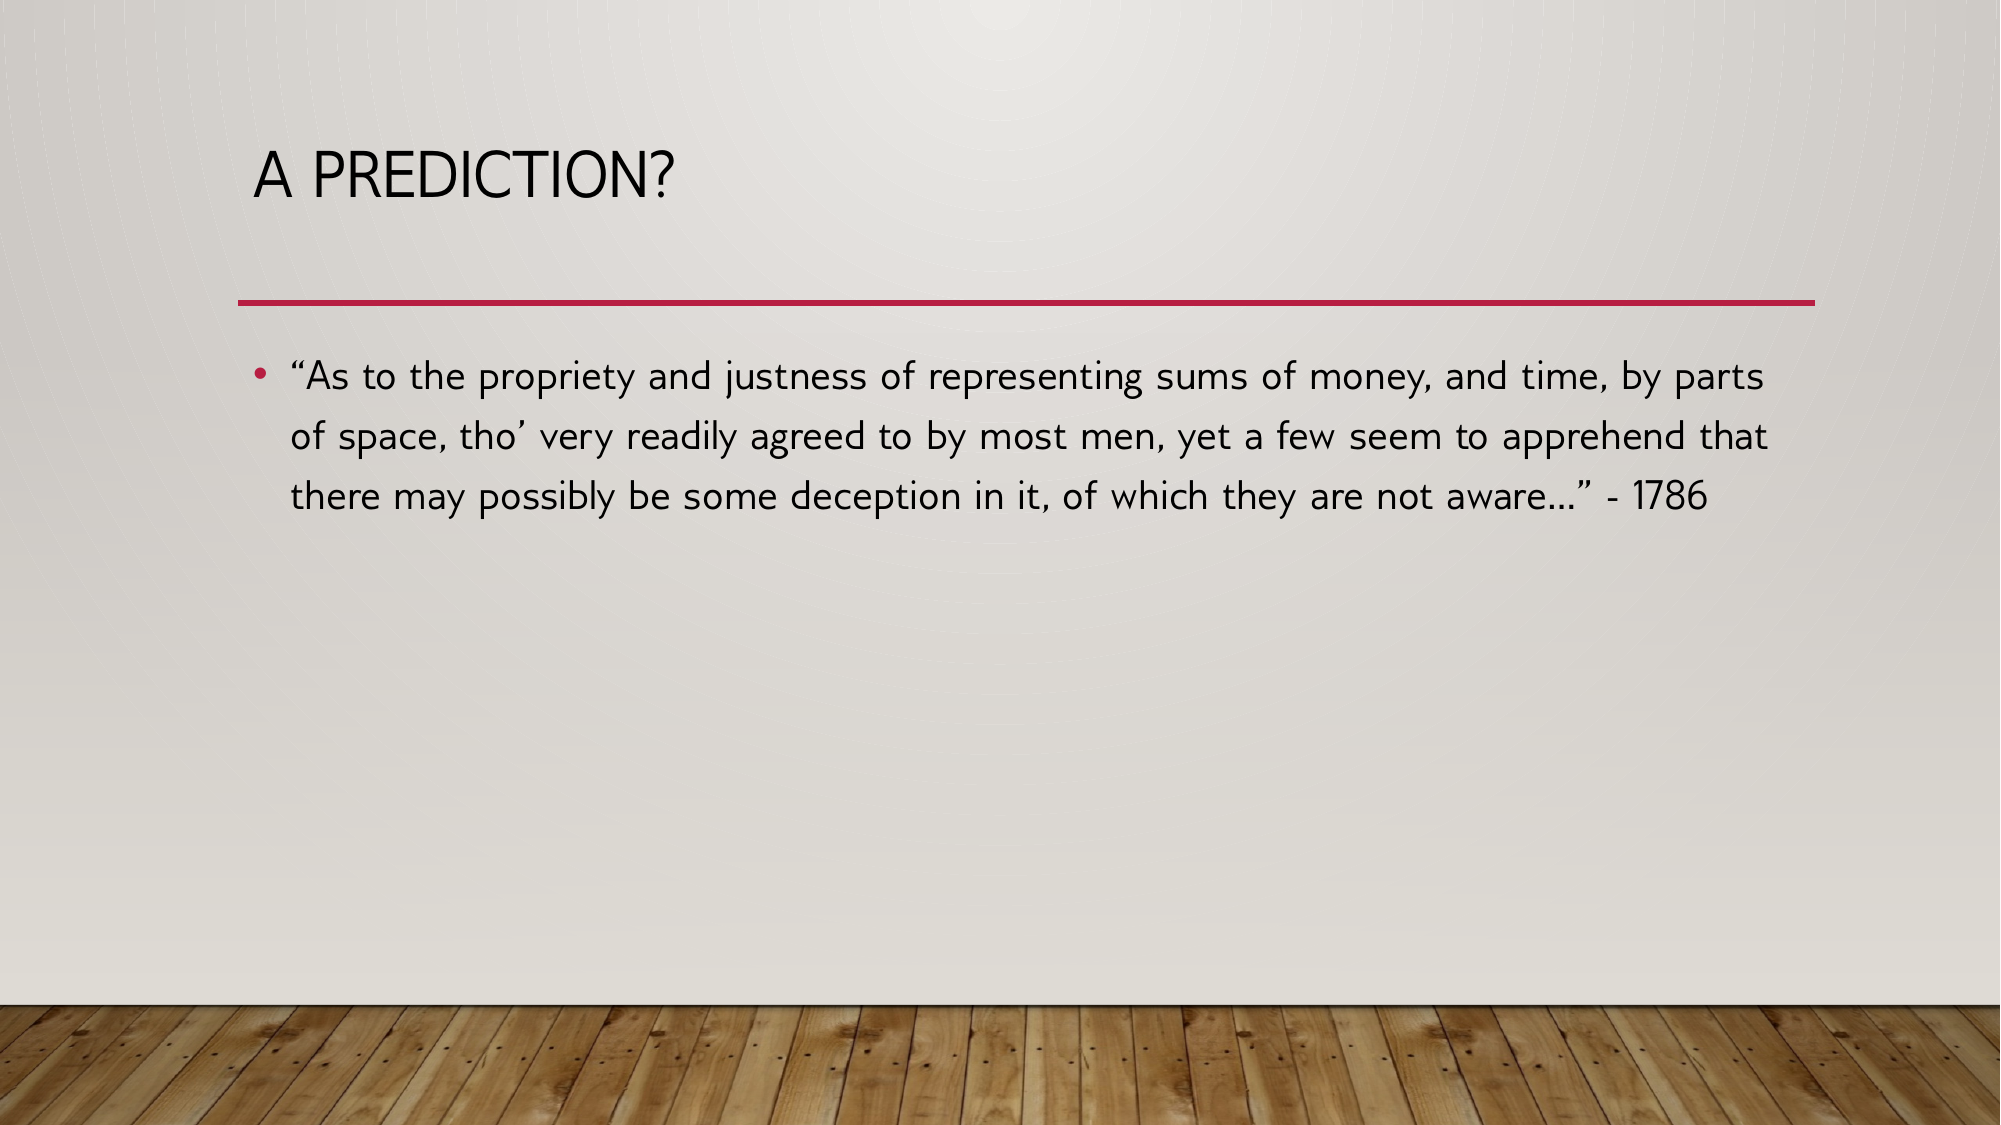

# A Prediction?
“As to the propriety and justness of representing sums of money, and time, by parts of space, tho’ very readily agreed to by most men, yet a few seem to apprehend that there may possibly be some deception in it, of which they are not aware…” - 1786